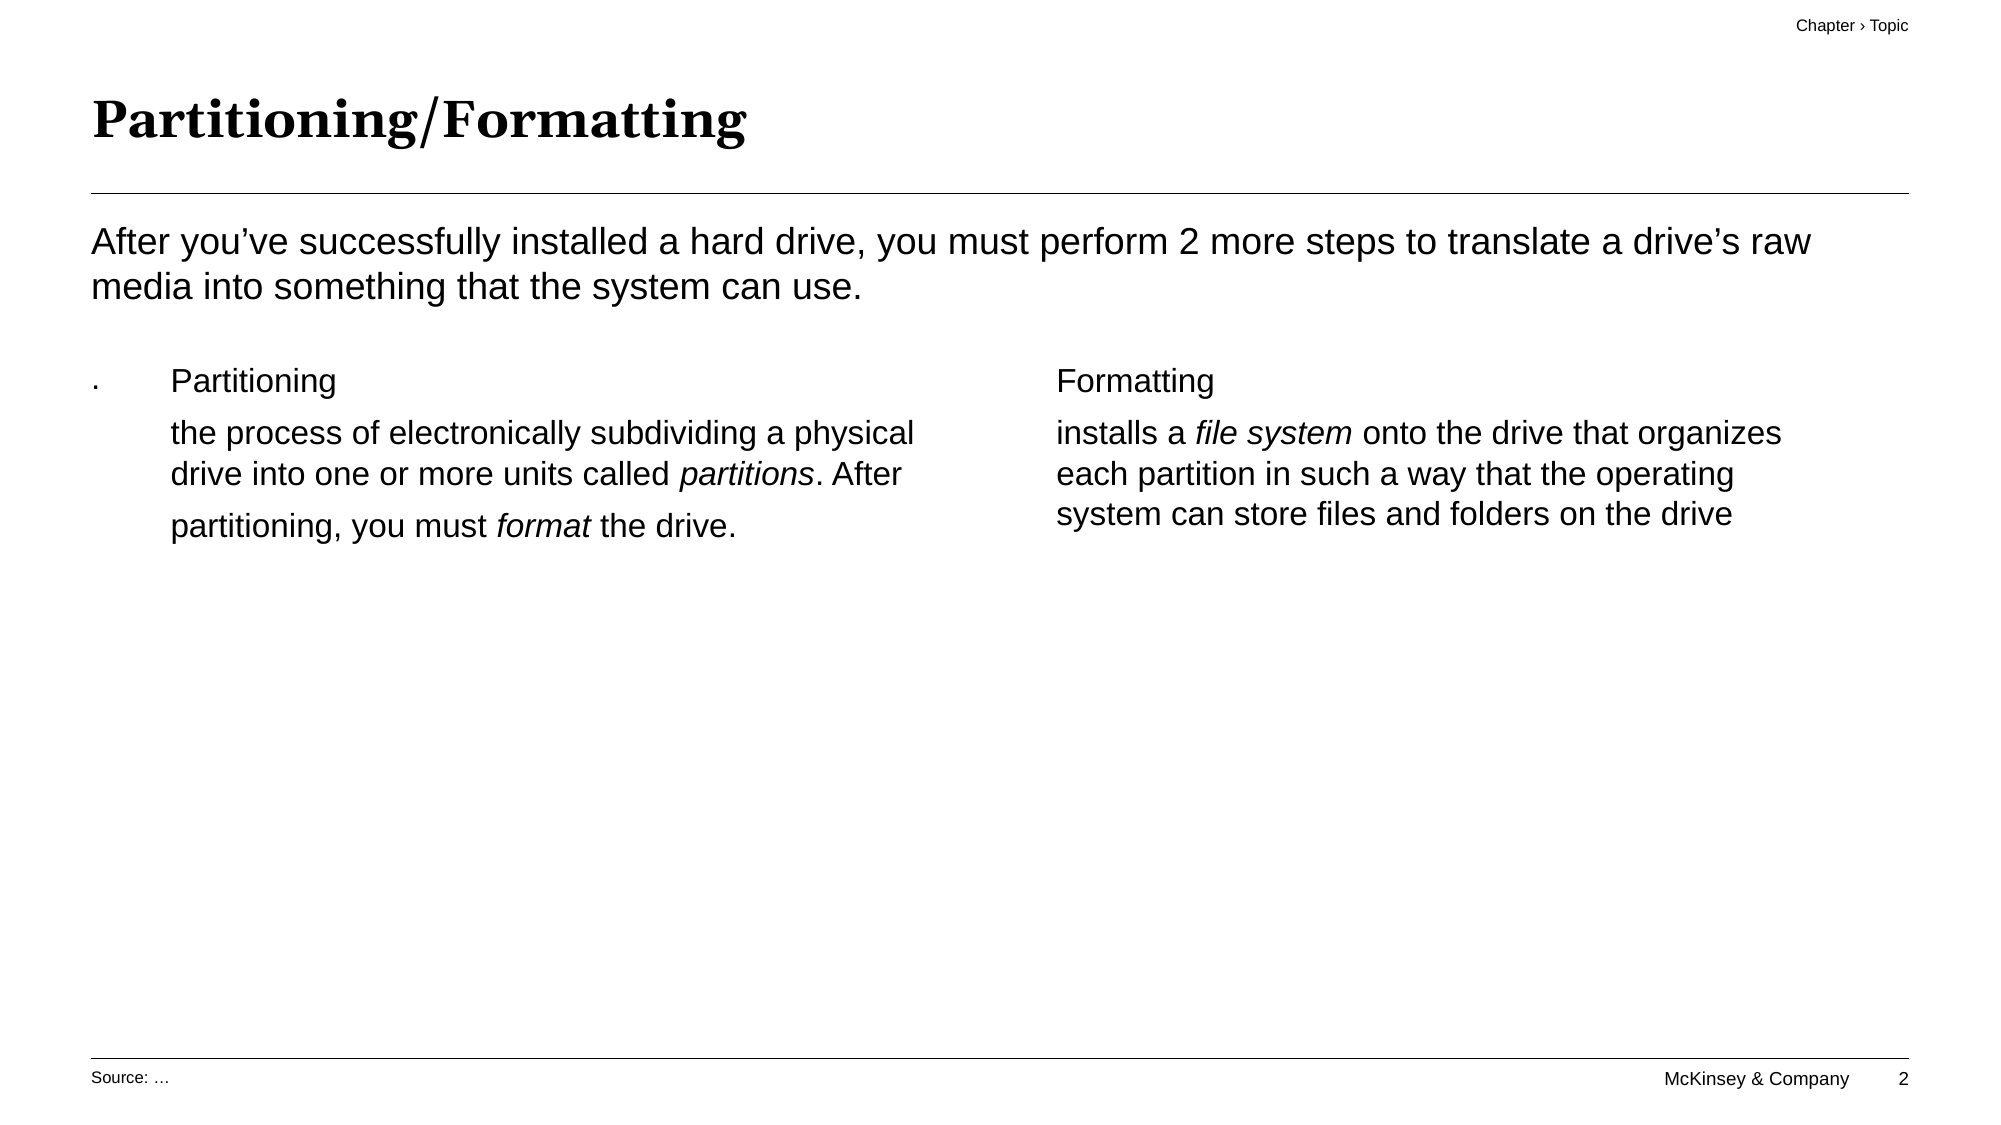

Chapter › Topic
# Partitioning/Formatting
After you’ve successfully installed a hard drive, you must perform 2 more steps to translate a drive’s raw media into something that the system can use.
.

Partitioning
the process of electronically subdividing a physical drive into one or more units called partitions. After
partitioning, you must format the drive.
Formatting
installs a file system onto the drive that organizes each partition in such a way that the operating system can store files and folders on the drive
Source: …